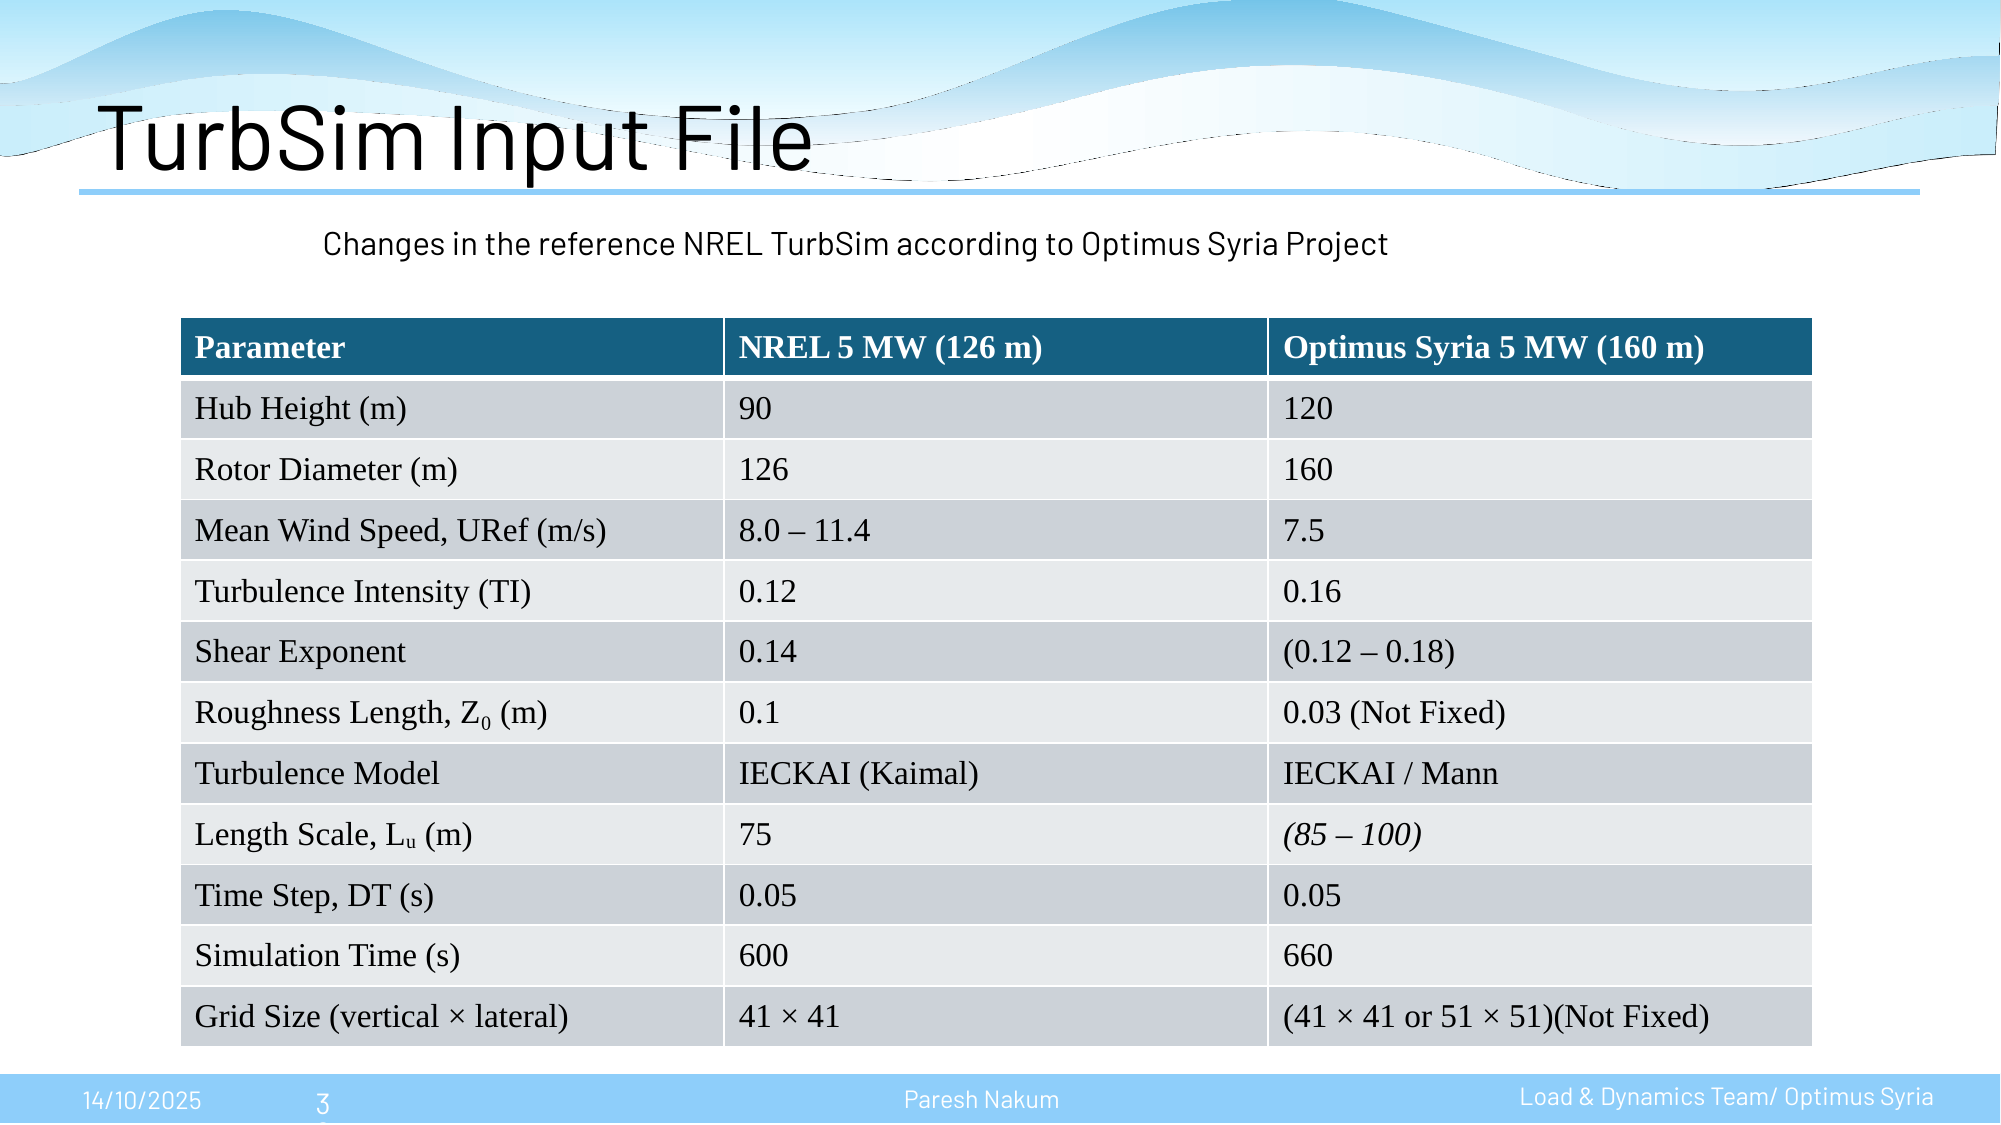

# TurbSim Input File
Changes in the reference NREL TurbSim according to Optimus Syria Project
| Parameter | NREL 5 MW (126 m) | Optimus Syria 5 MW (160 m) |
| --- | --- | --- |
| Hub Height (m) | 90 | 120 |
| Rotor Diameter (m) | 126 | 160 |
| Mean Wind Speed, URef (m/s) | 8.0 – 11.4 | 7.5 |
| Turbulence Intensity (TI) | 0.12 | 0.16 |
| Shear Exponent | 0.14 | (0.12 – 0.18) |
| Roughness Length, Z₀ (m) | 0.1 | 0.03 (Not Fixed) |
| Turbulence Model | IECKAI (Kaimal) | IECKAI / Mann |
| Length Scale, Lᵤ (m) | 75 | (85 – 100) |
| Time Step, DT (s) | 0.05 | 0.05 |
| Simulation Time (s) | 600 | 660 |
| Grid Size (vertical × lateral) | 41 × 41 | (41 × 41 or 51 × 51)(Not Fixed) |

36
Load & Dynamics Team/ Optimus Syria
Paresh Nakum
14/10/2025